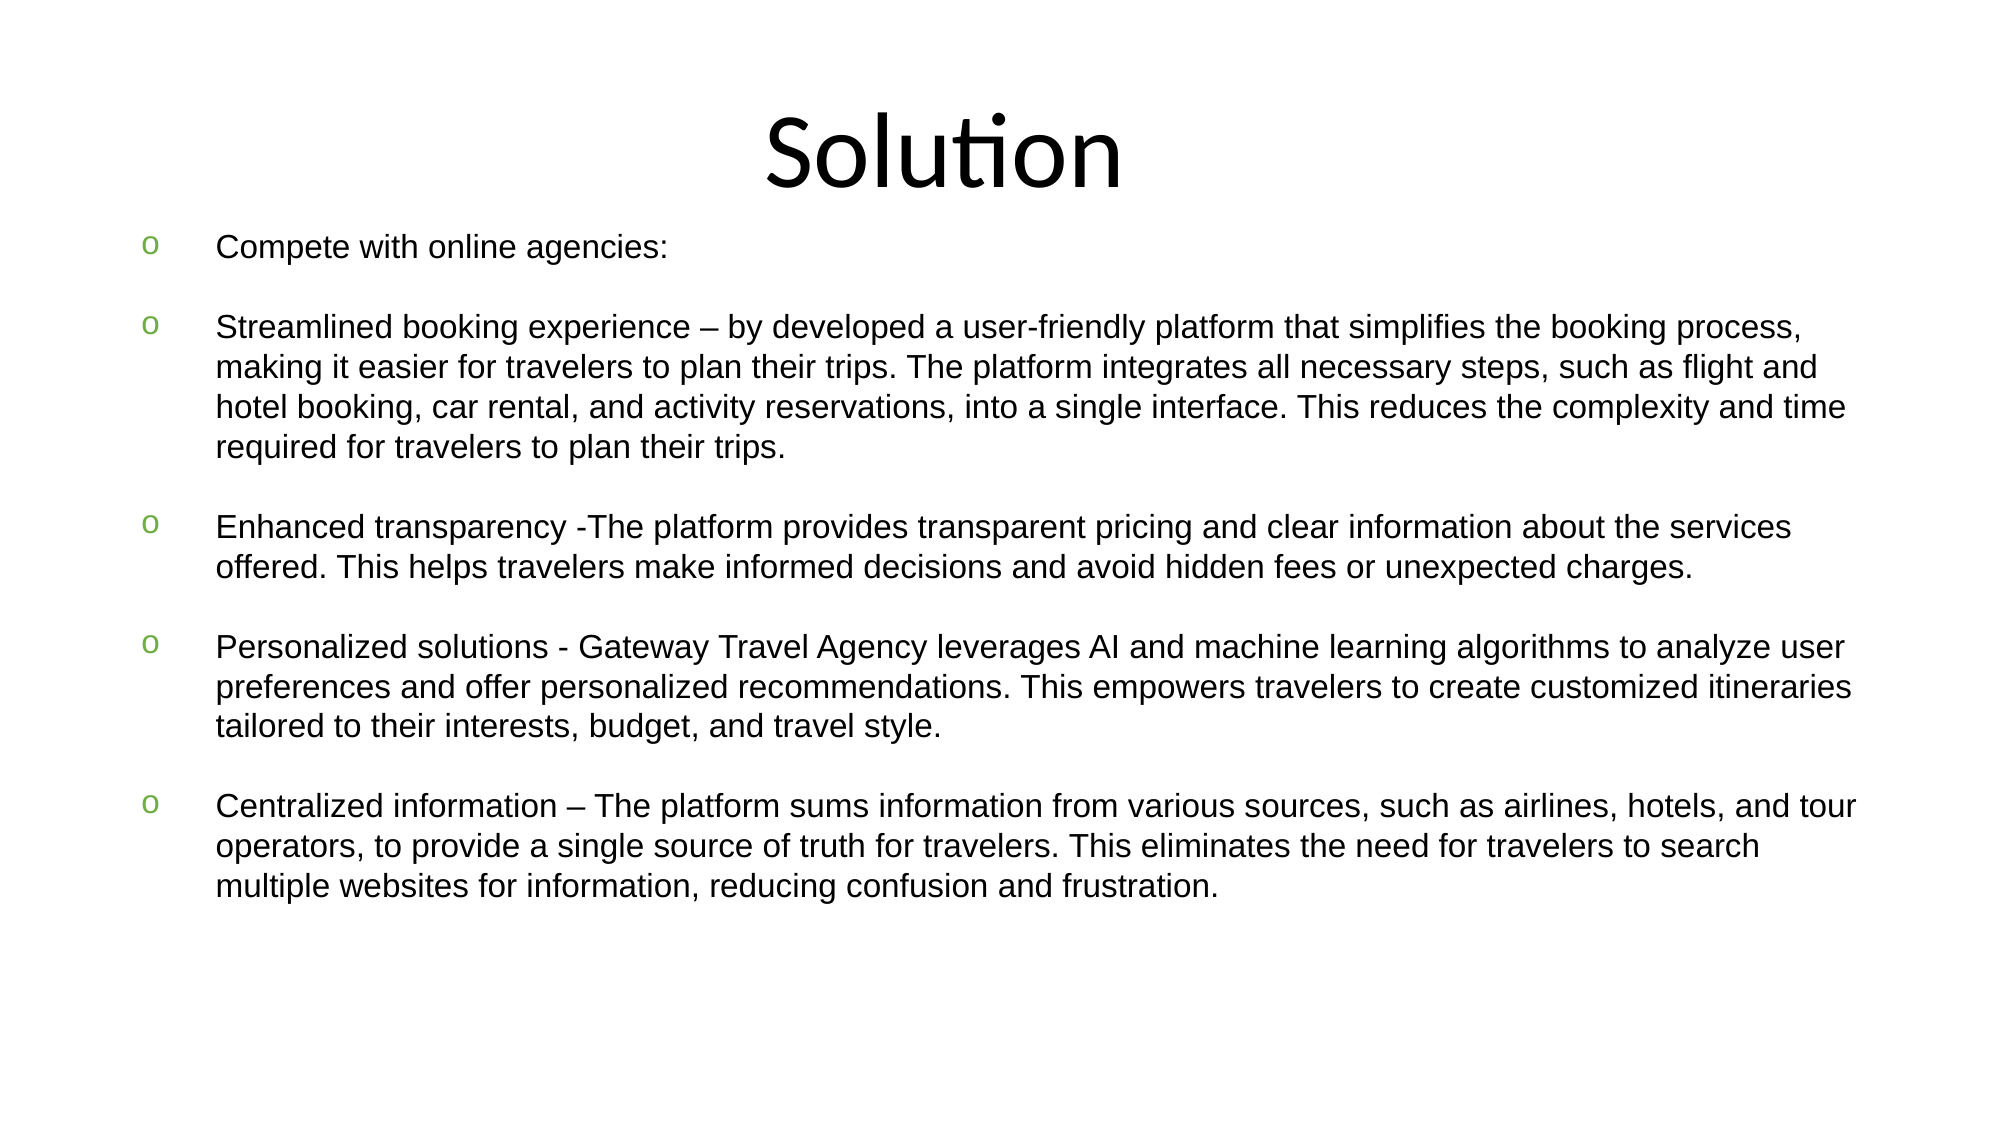

Solution
Compete with online agencies:

Streamlined booking experience – by developed a user-friendly platform that simplifies the booking process, making it easier for travelers to plan their trips. The platform integrates all necessary steps, such as flight and hotel booking, car rental, and activity reservations, into a single interface. This reduces the complexity and time required for travelers to plan their trips.

Enhanced transparency -The platform provides transparent pricing and clear information about the services offered. This helps travelers make informed decisions and avoid hidden fees or unexpected charges.

Personalized solutions - Gateway Travel Agency leverages AI and machine learning algorithms to analyze user preferences and offer personalized recommendations. This empowers travelers to create customized itineraries tailored to their interests, budget, and travel style.

Centralized information – The platform sums information from various sources, such as airlines, hotels, and tour operators, to provide a single source of truth for travelers. This eliminates the need for travelers to search multiple websites for information, reducing confusion and frustration.